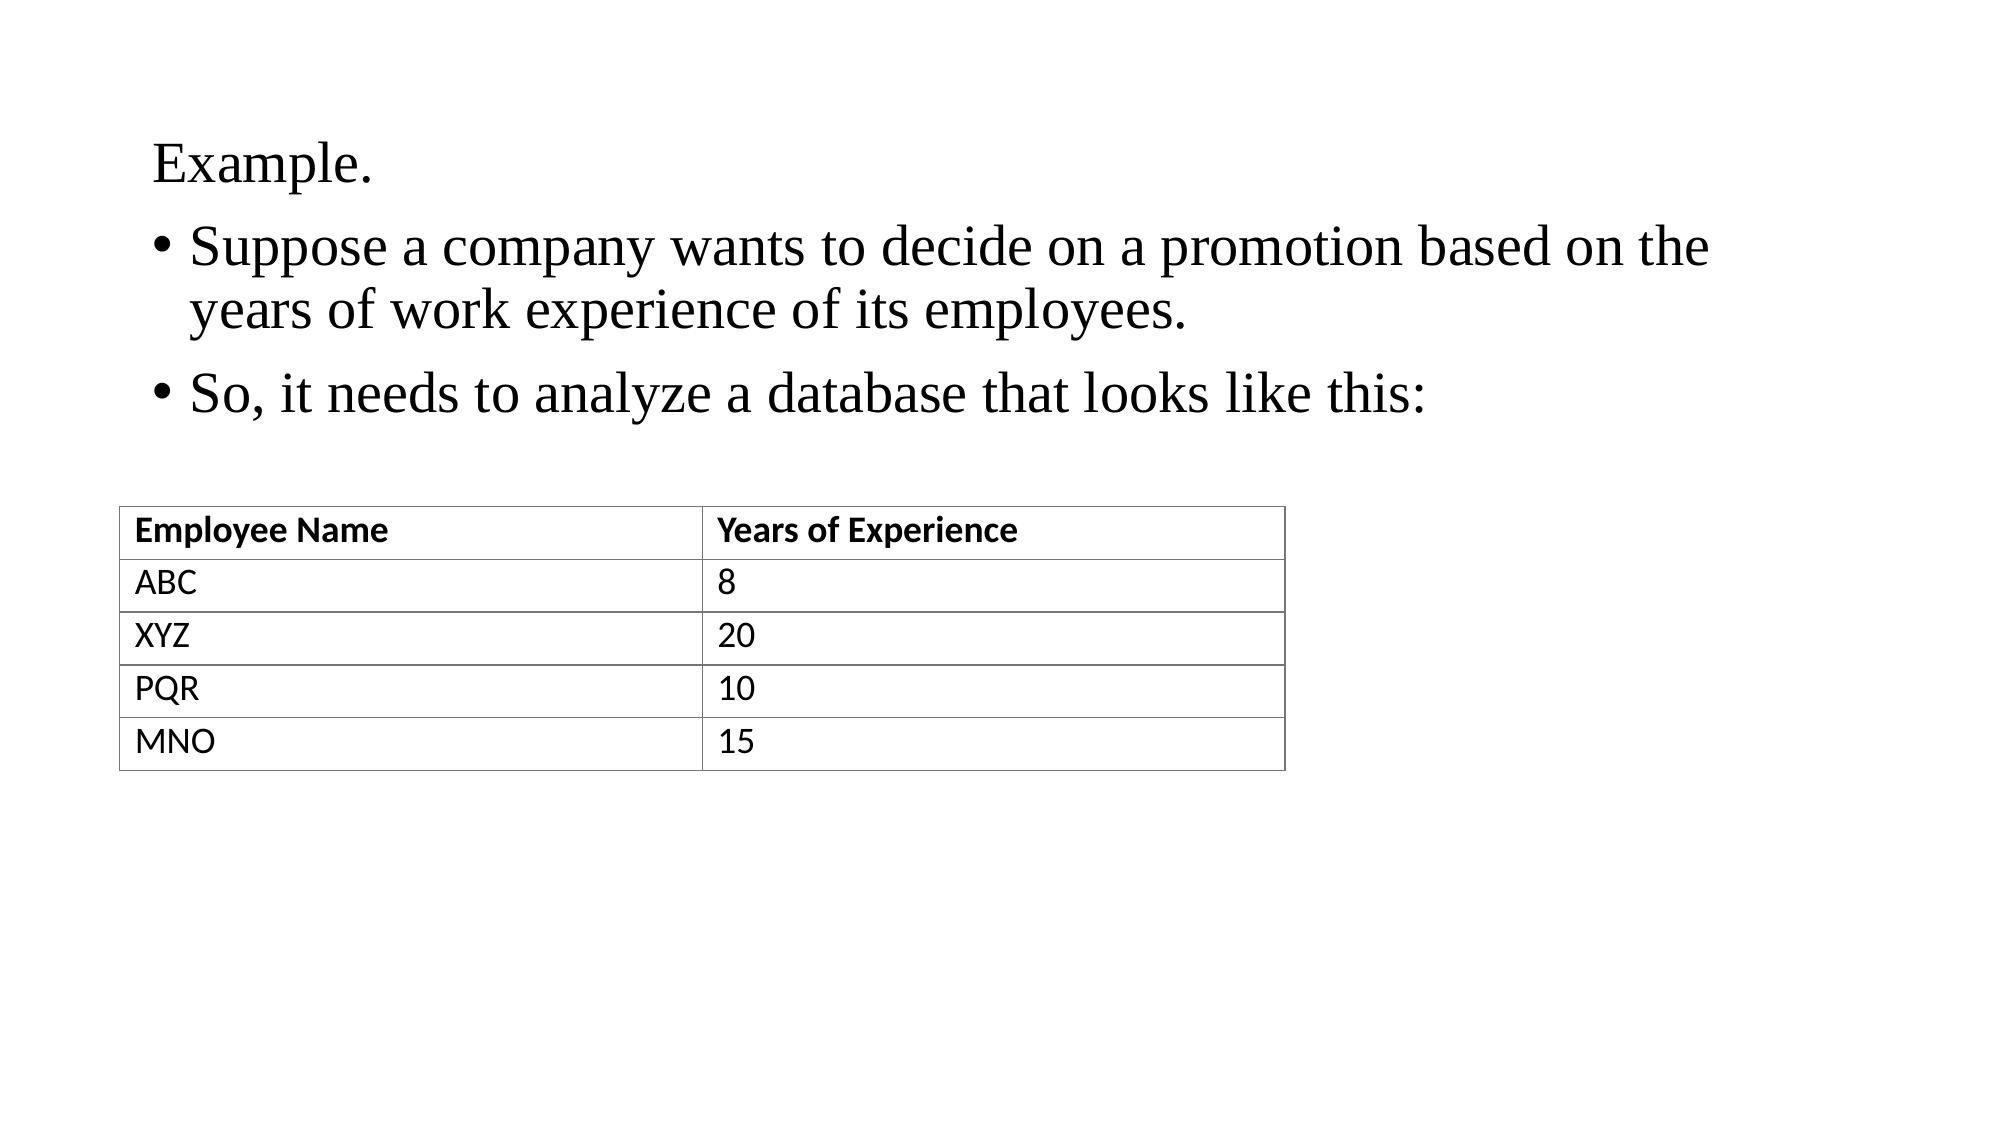

Example.
Suppose a company wants to decide on a promotion based on the years of work experience of its employees.
So, it needs to analyze a database that looks like this:
| Employee Name | Years of Experience |
| --- | --- |
| ABC | 8 |
| XYZ | 20 |
| PQR | 10 |
| MNO | 15 |